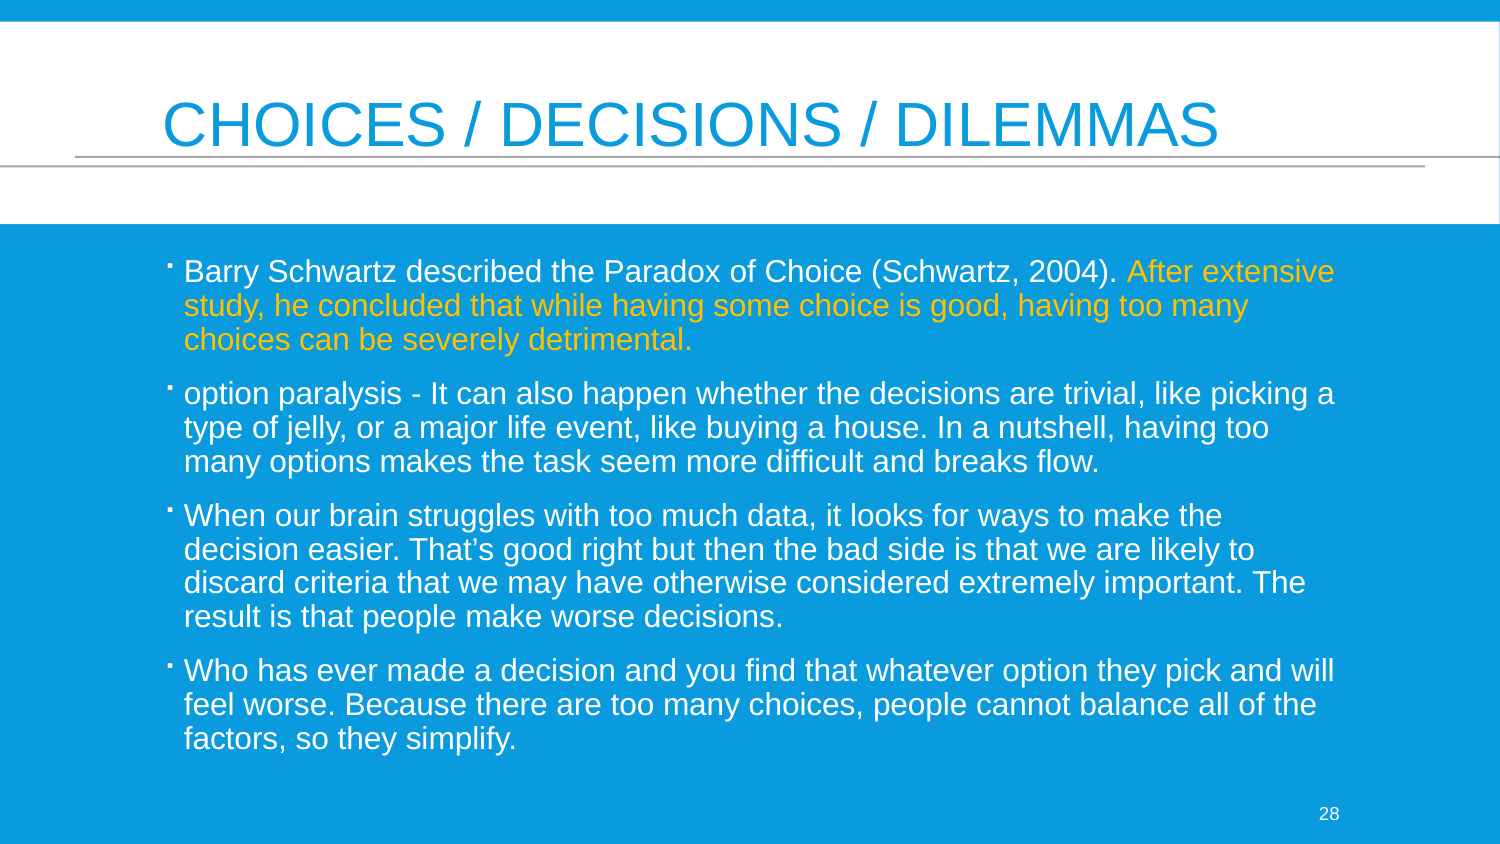

# Choices / decisions / dilemmas
Barry Schwartz described the Paradox of Choice (Schwartz, 2004). After extensive study, he concluded that while having some choice is good, having too many choices can be severely detrimental.
option paralysis - It can also happen whether the decisions are trivial, like picking a type of jelly, or a major life event, like buying a house. In a nutshell, having too many options makes the task seem more difficult and breaks flow.
When our brain struggles with too much data, it looks for ways to make the decision easier. That’s good right but then the bad side is that we are likely to discard criteria that we may have otherwise considered extremely important. The result is that people make worse decisions.
Who has ever made a decision and you find that whatever option they pick and will feel worse. Because there are too many choices, people cannot balance all of the factors, so they simplify.
28